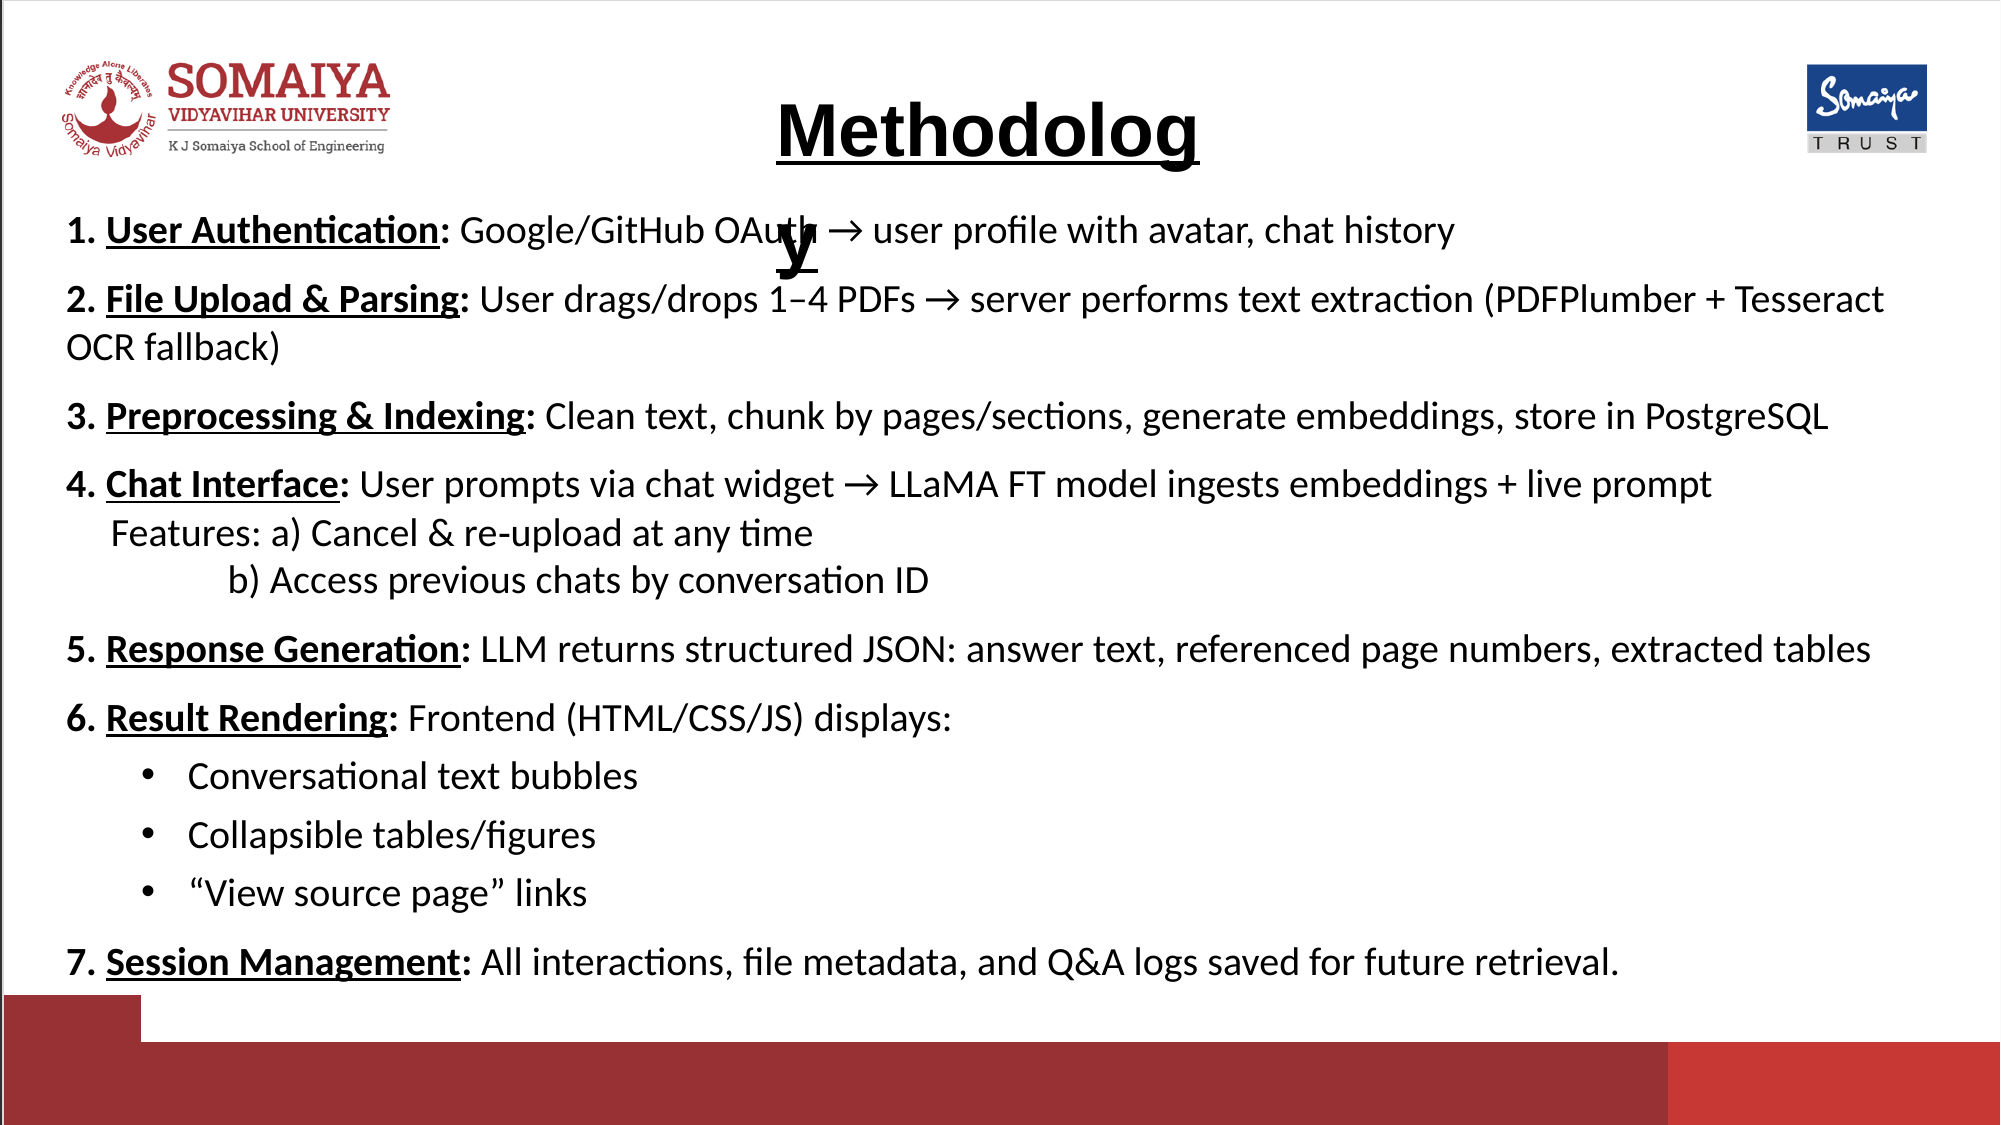

Methodology
1. User Authentication: Google/GitHub OAuth → user profile with avatar, chat history
2. File Upload & Parsing: User drags/drops 1–4 PDFs → server performs text extraction (PDFPlumber + Tesseract OCR fallback)
3. Preprocessing & Indexing: Clean text, chunk by pages/sections, generate embeddings, store in PostgreSQL
4. Chat Interface: User prompts via chat widget → LLaMA FT model ingests embeddings + live prompt
     Features: a) Cancel & re‑upload at any time
                  b) Access previous chats by conversation ID
5. Response Generation: LLM returns structured JSON: answer text, referenced page numbers, extracted tables
6. Result Rendering: Frontend (HTML/CSS/JS) displays:
Conversational text bubbles
Collapsible tables/figures
“View source page” links
7. Session Management: All interactions, file metadata, and Q&A logs saved for future retrieval.